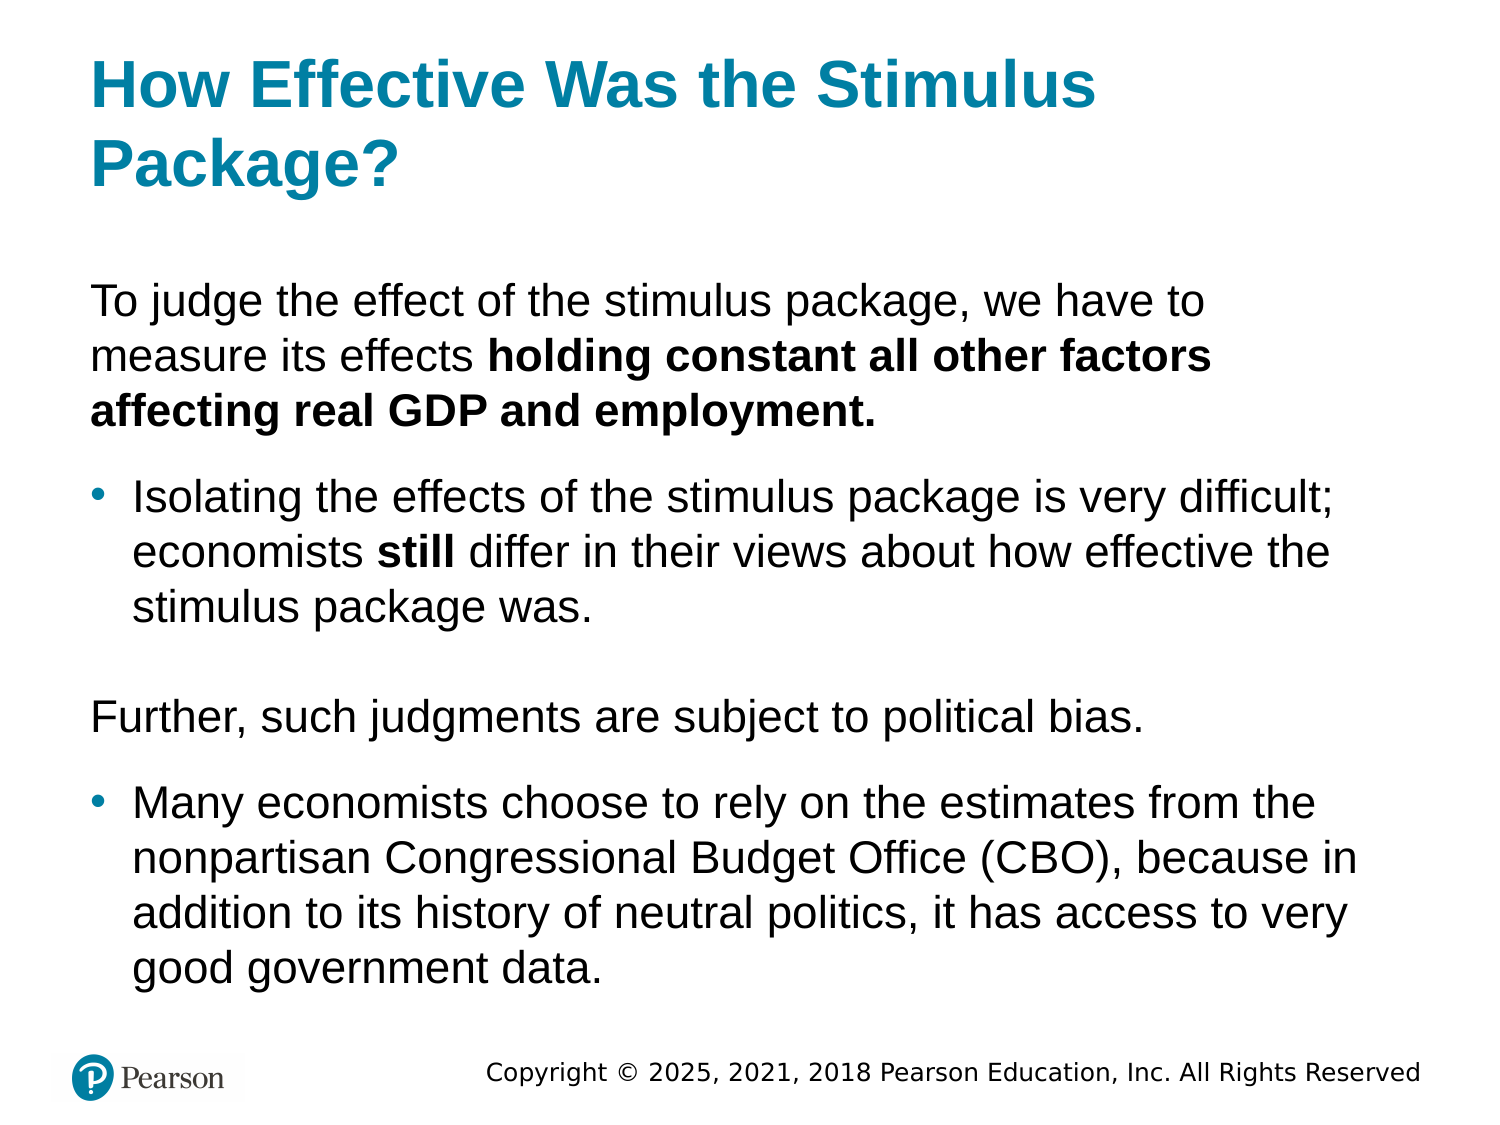

# How Effective Was the Stimulus Package?
To judge the effect of the stimulus package, we have to measure its effects holding constant all other factors affecting real G D P and employment.
Isolating the effects of the stimulus package is very difficult; economists still differ in their views about how effective the stimulus package was.
Further, such judgments are subject to political bias.
Many economists choose to rely on the estimates from the nonpartisan Congressional Budget Office (C B O), because in addition to its history of neutral politics, it has access to very good government data.